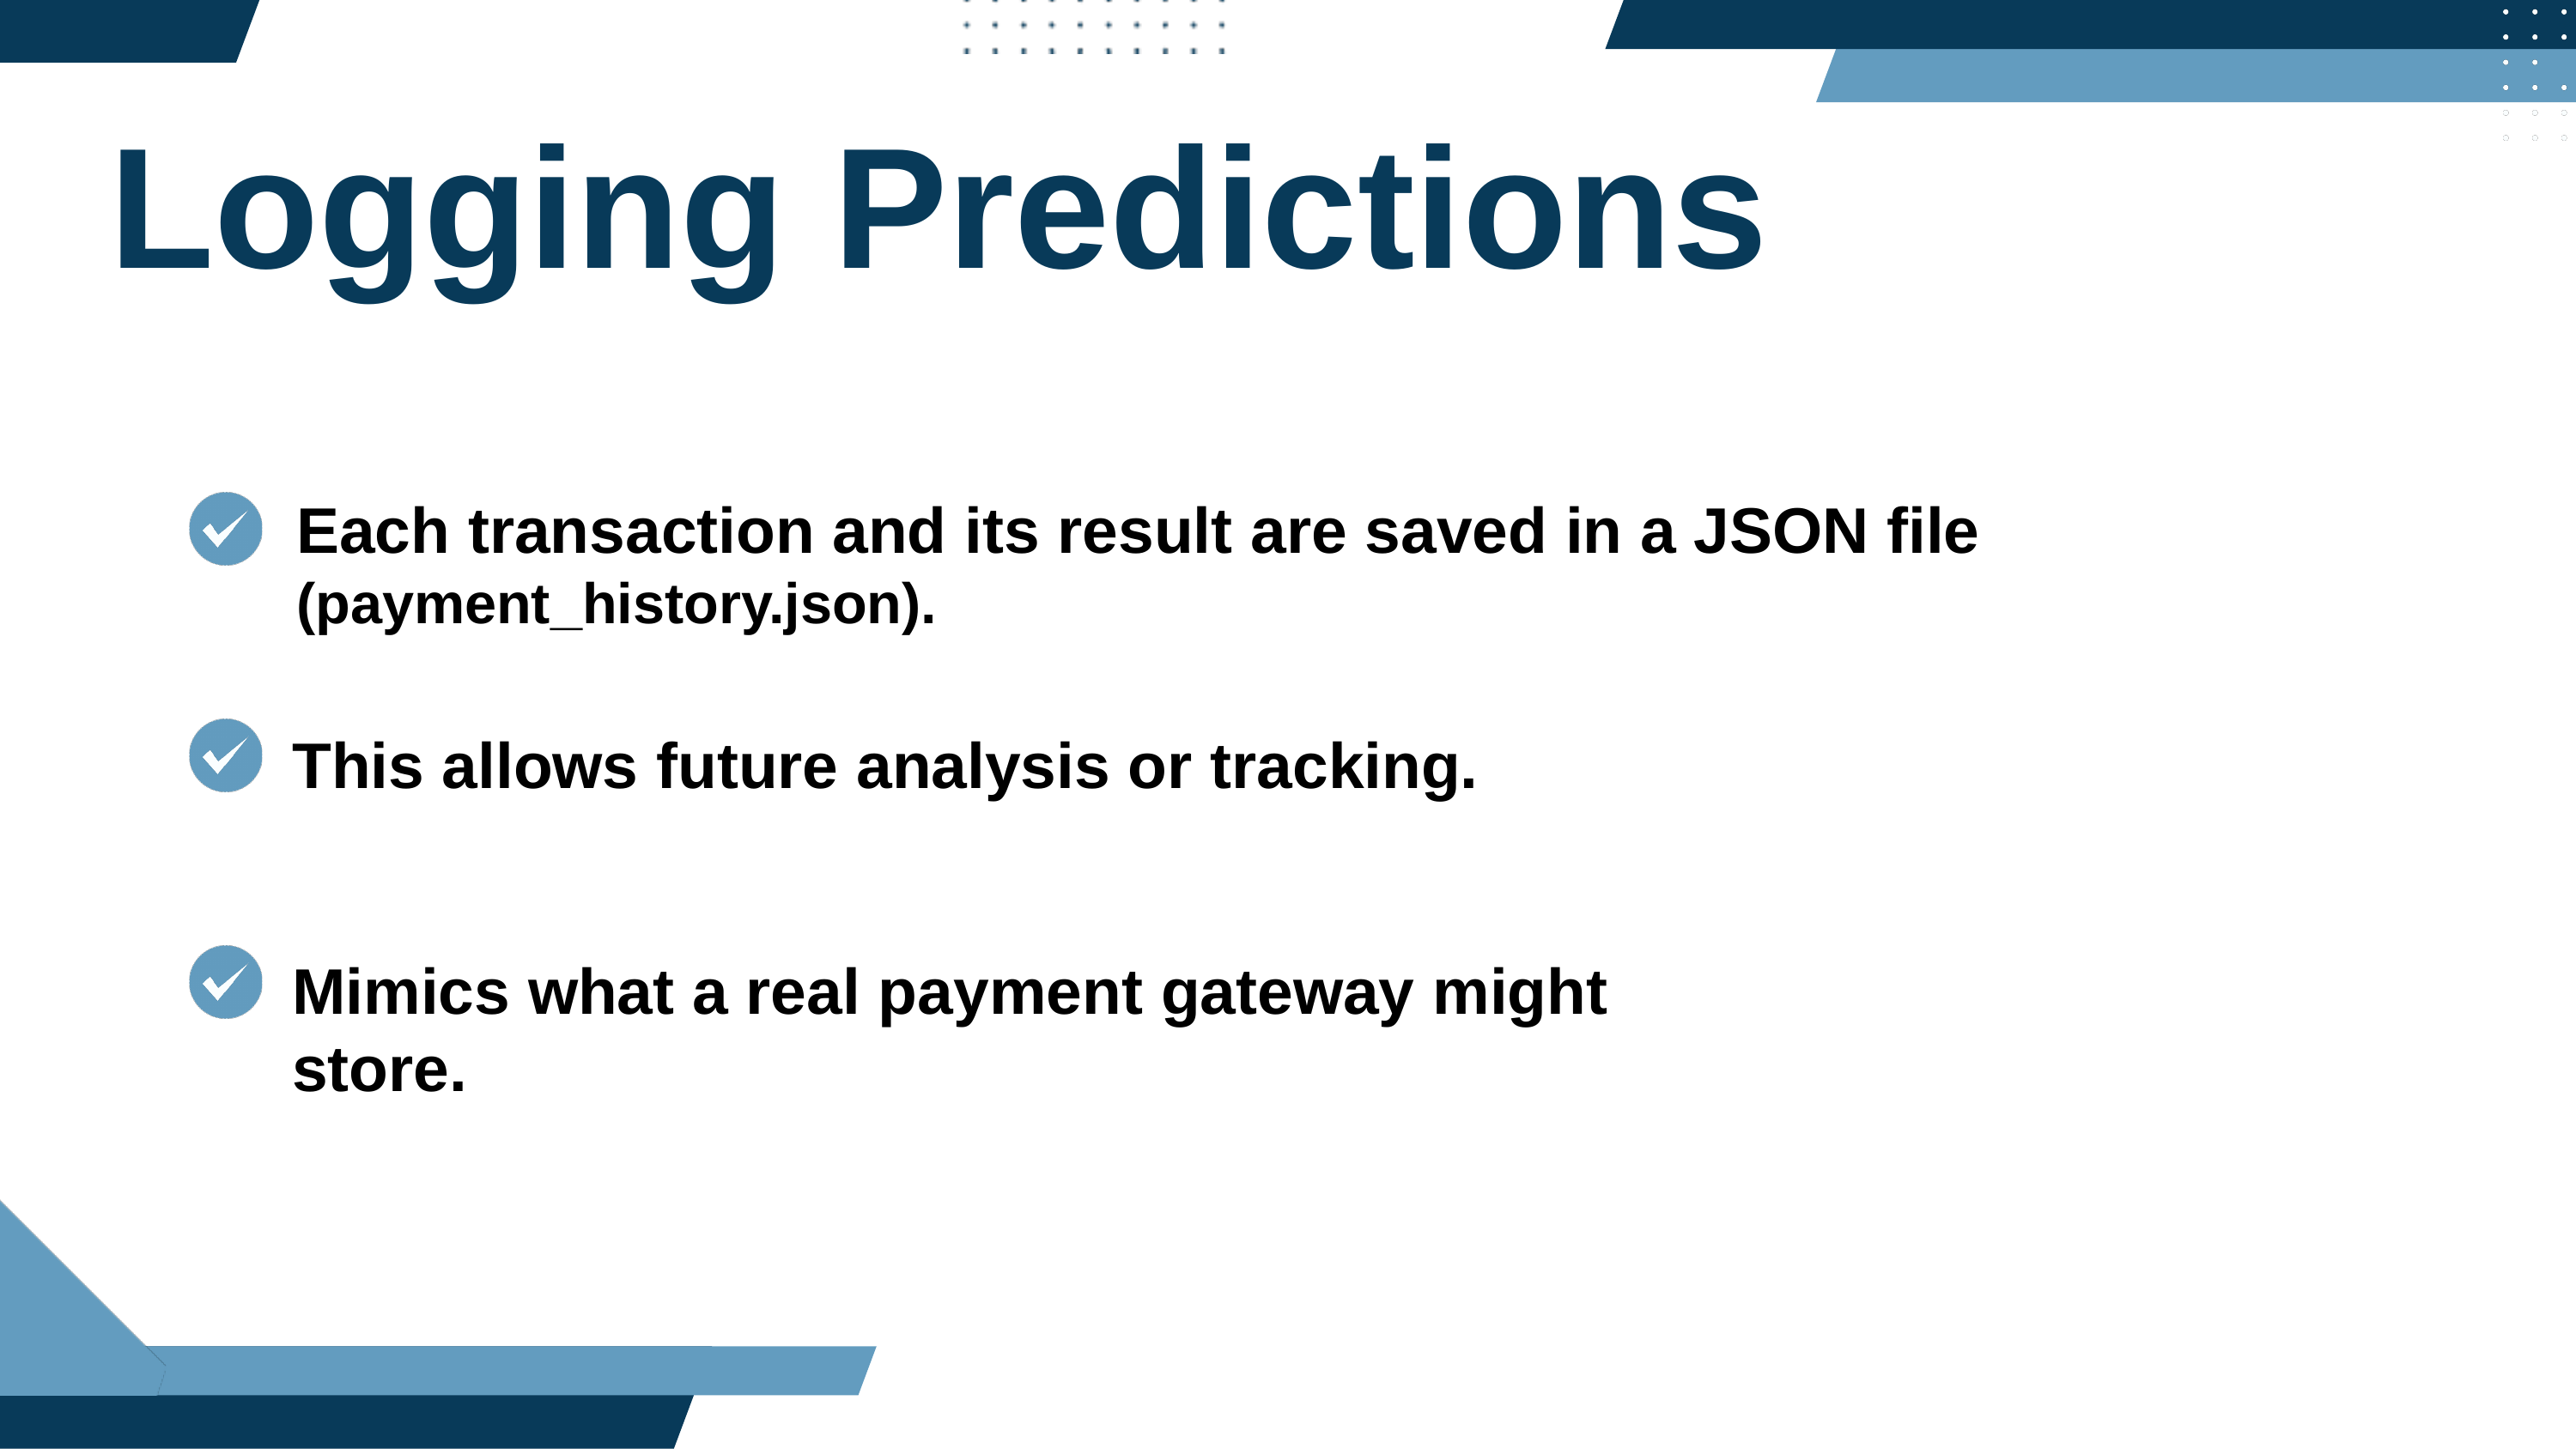

Logging Predictions
Each transaction and its result are saved in a JSON file (payment_history.json).

This allows future analysis or tracking.

Mimics what a real payment gateway might store.